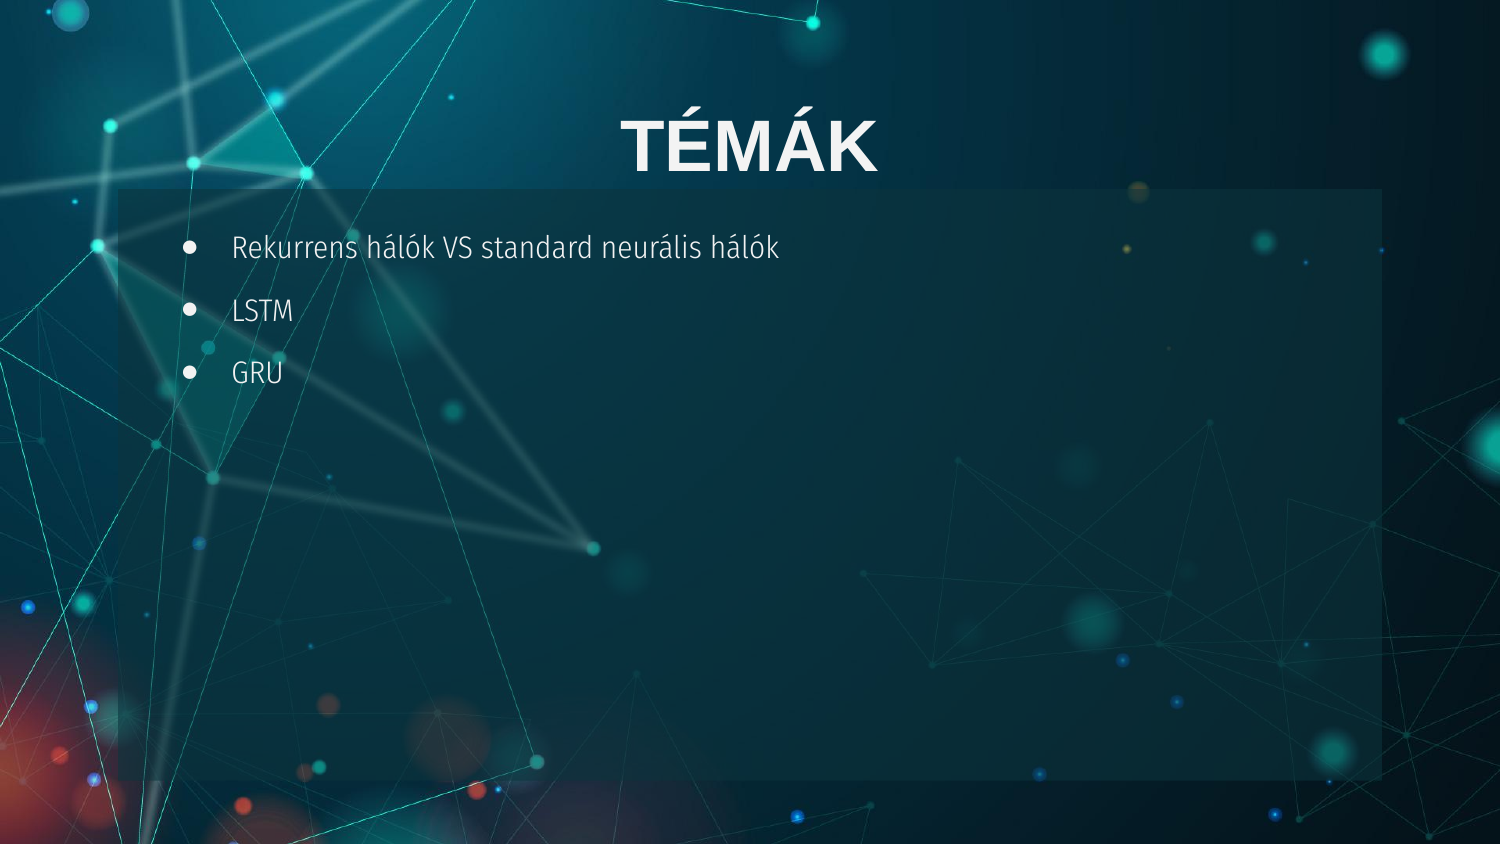

# TÉMÁK
Rekurrens hálók VS standard neurális hálók
LSTM
GRU